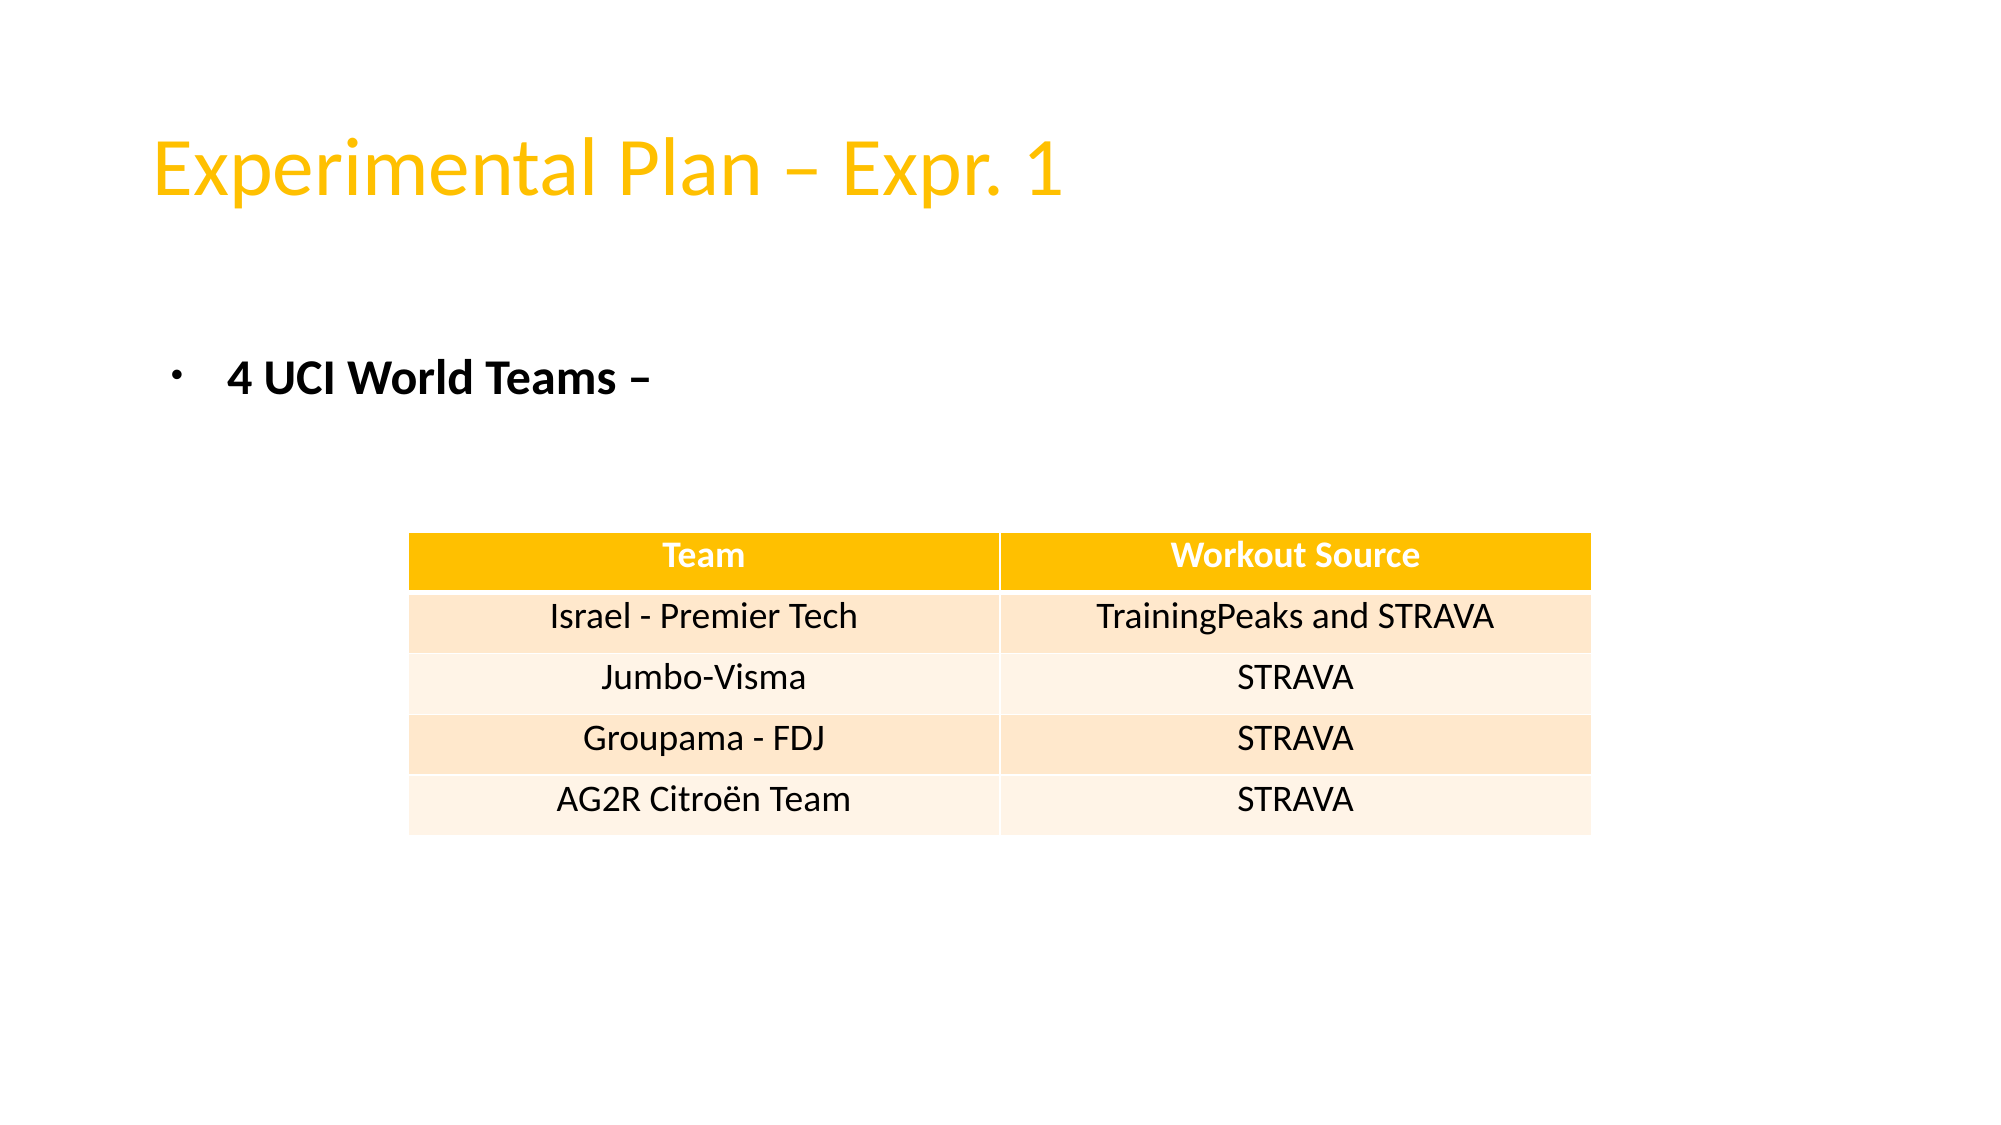

# Experimental Plan – Expr. 1

4 UCI World Teams –

| Team | Workout Source |
| --- | --- |
| Israel - Premier Tech | TrainingPeaks and STRAVA |
| Jumbo-Visma | STRAVA |
| Groupama - FDJ | STRAVA |
| AG2R Citroën Team | STRAVA |